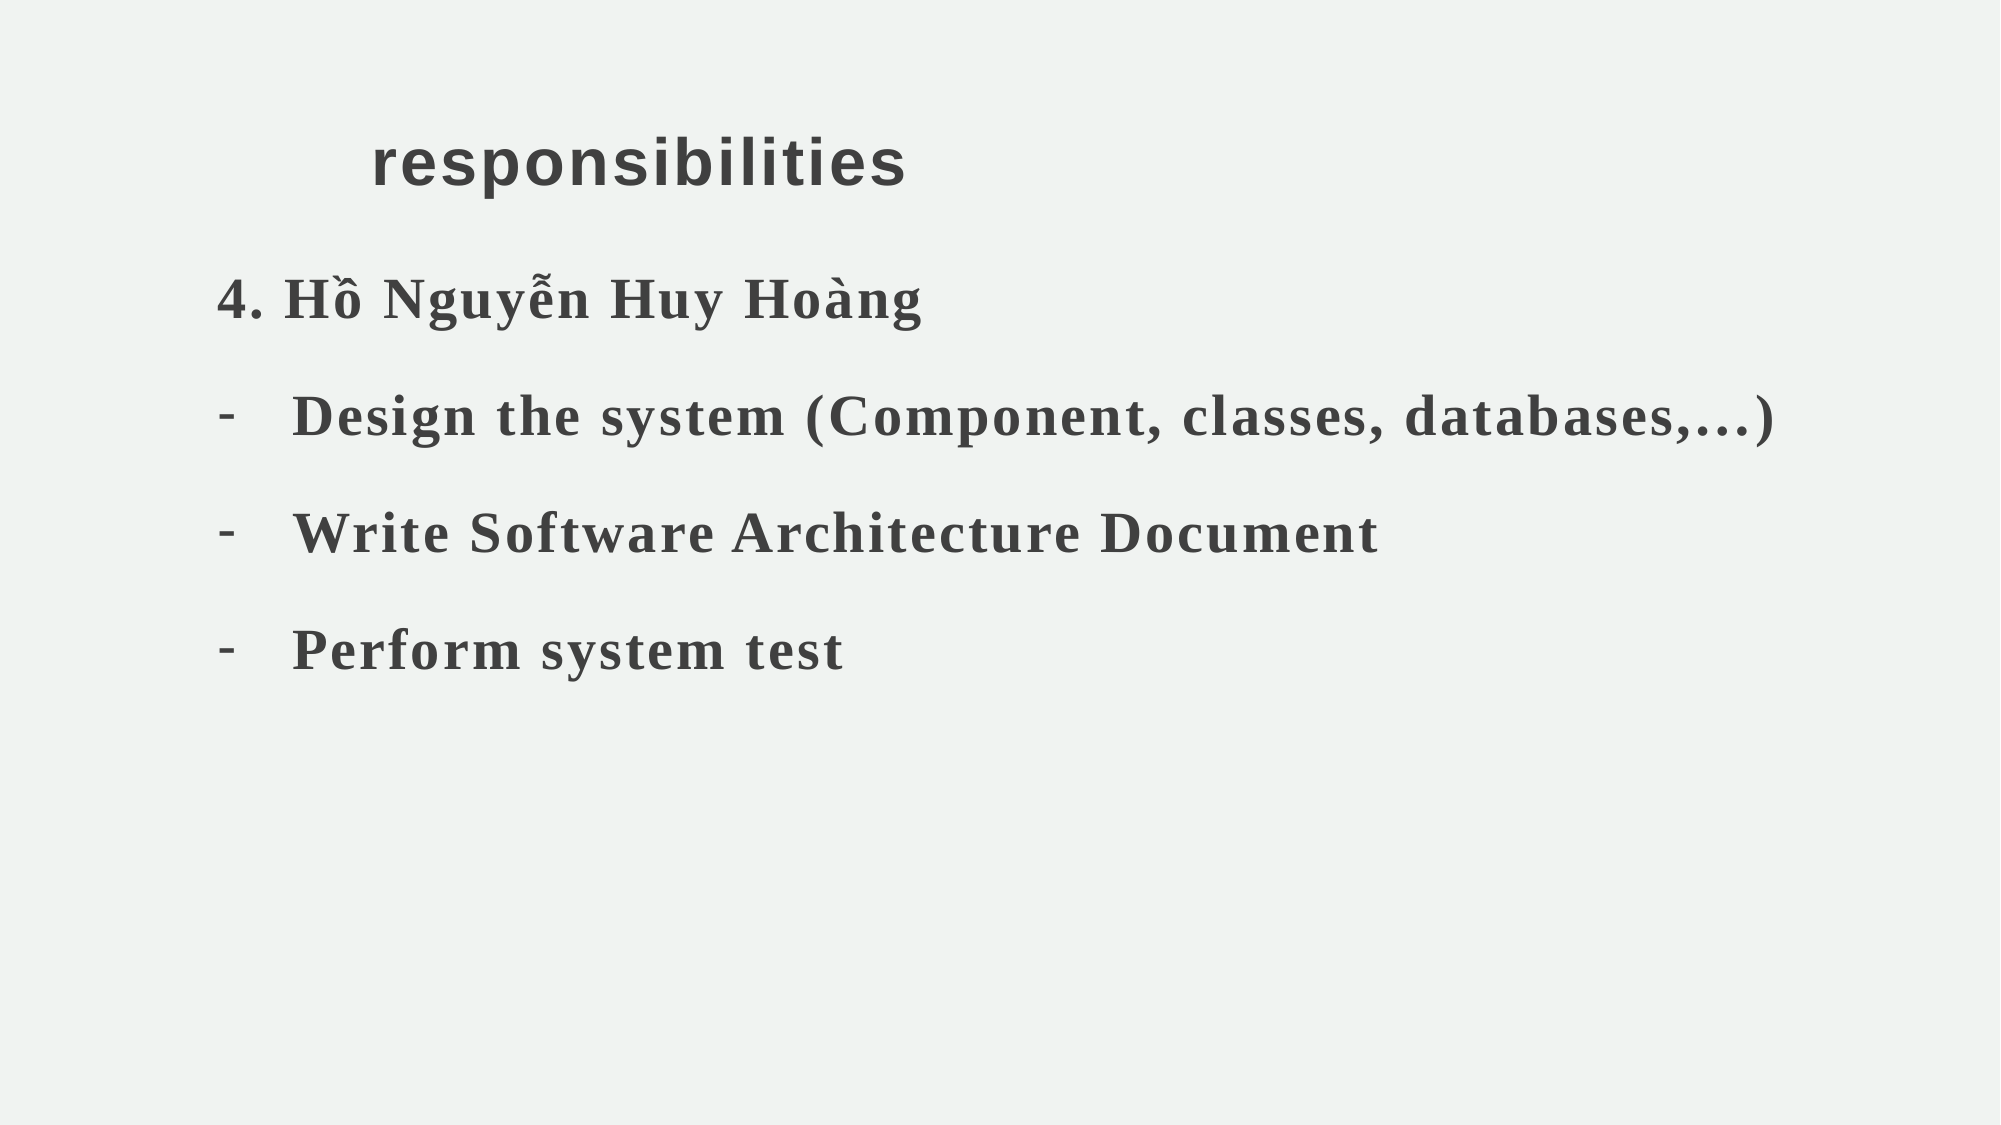

# responsibilities
4. Hồ Nguyễn Huy Hoàng
Design the system (Component, classes, databases,…)
Write Software Architecture Document
Perform system test